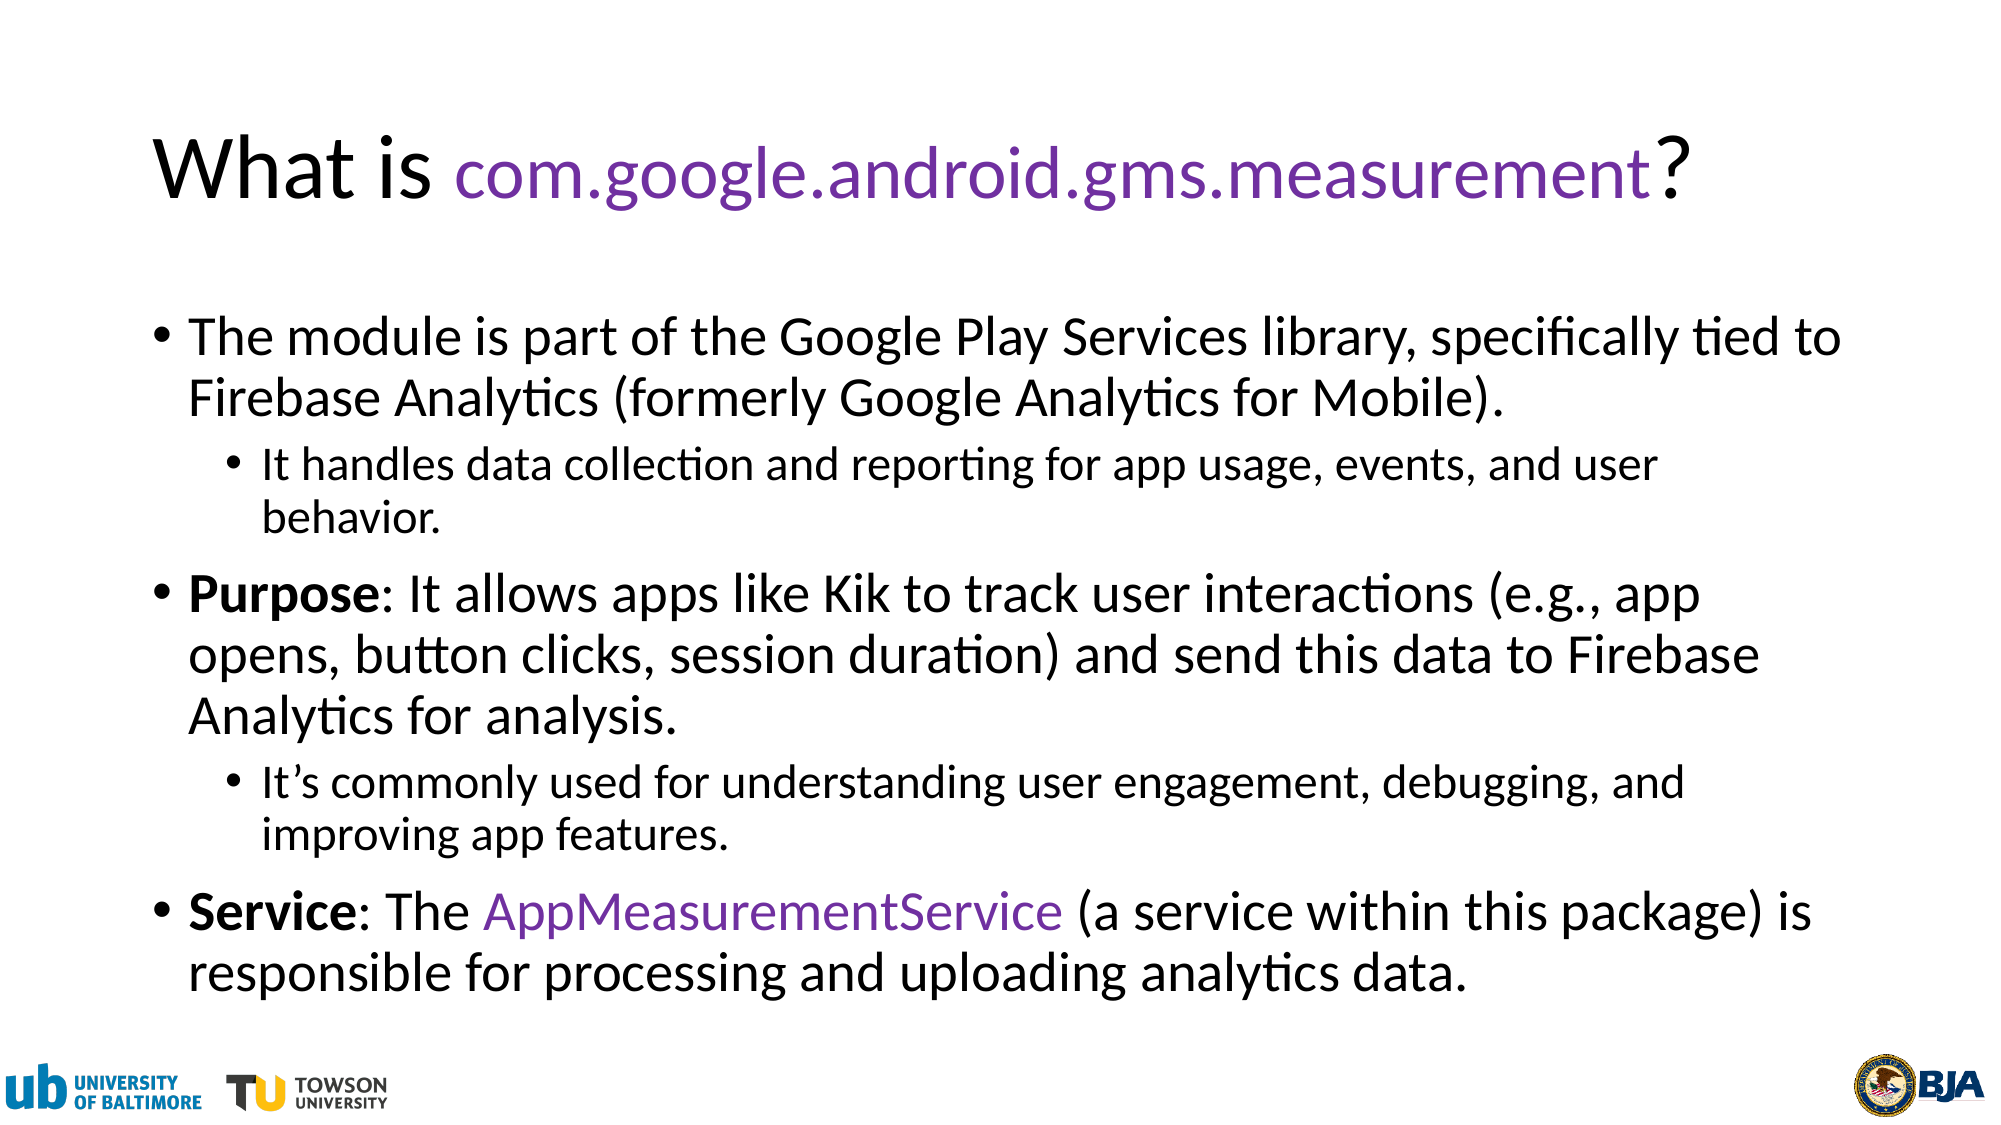

# What is com.google.android.gms.measurement?
The module is part of the Google Play Services library, specifically tied to Firebase Analytics (formerly Google Analytics for Mobile).
It handles data collection and reporting for app usage, events, and user behavior.
Purpose: It allows apps like Kik to track user interactions (e.g., app opens, button clicks, session duration) and send this data to Firebase Analytics for analysis.
It’s commonly used for understanding user engagement, debugging, and improving app features.
Service: The AppMeasurementService (a service within this package) is responsible for processing and uploading analytics data.